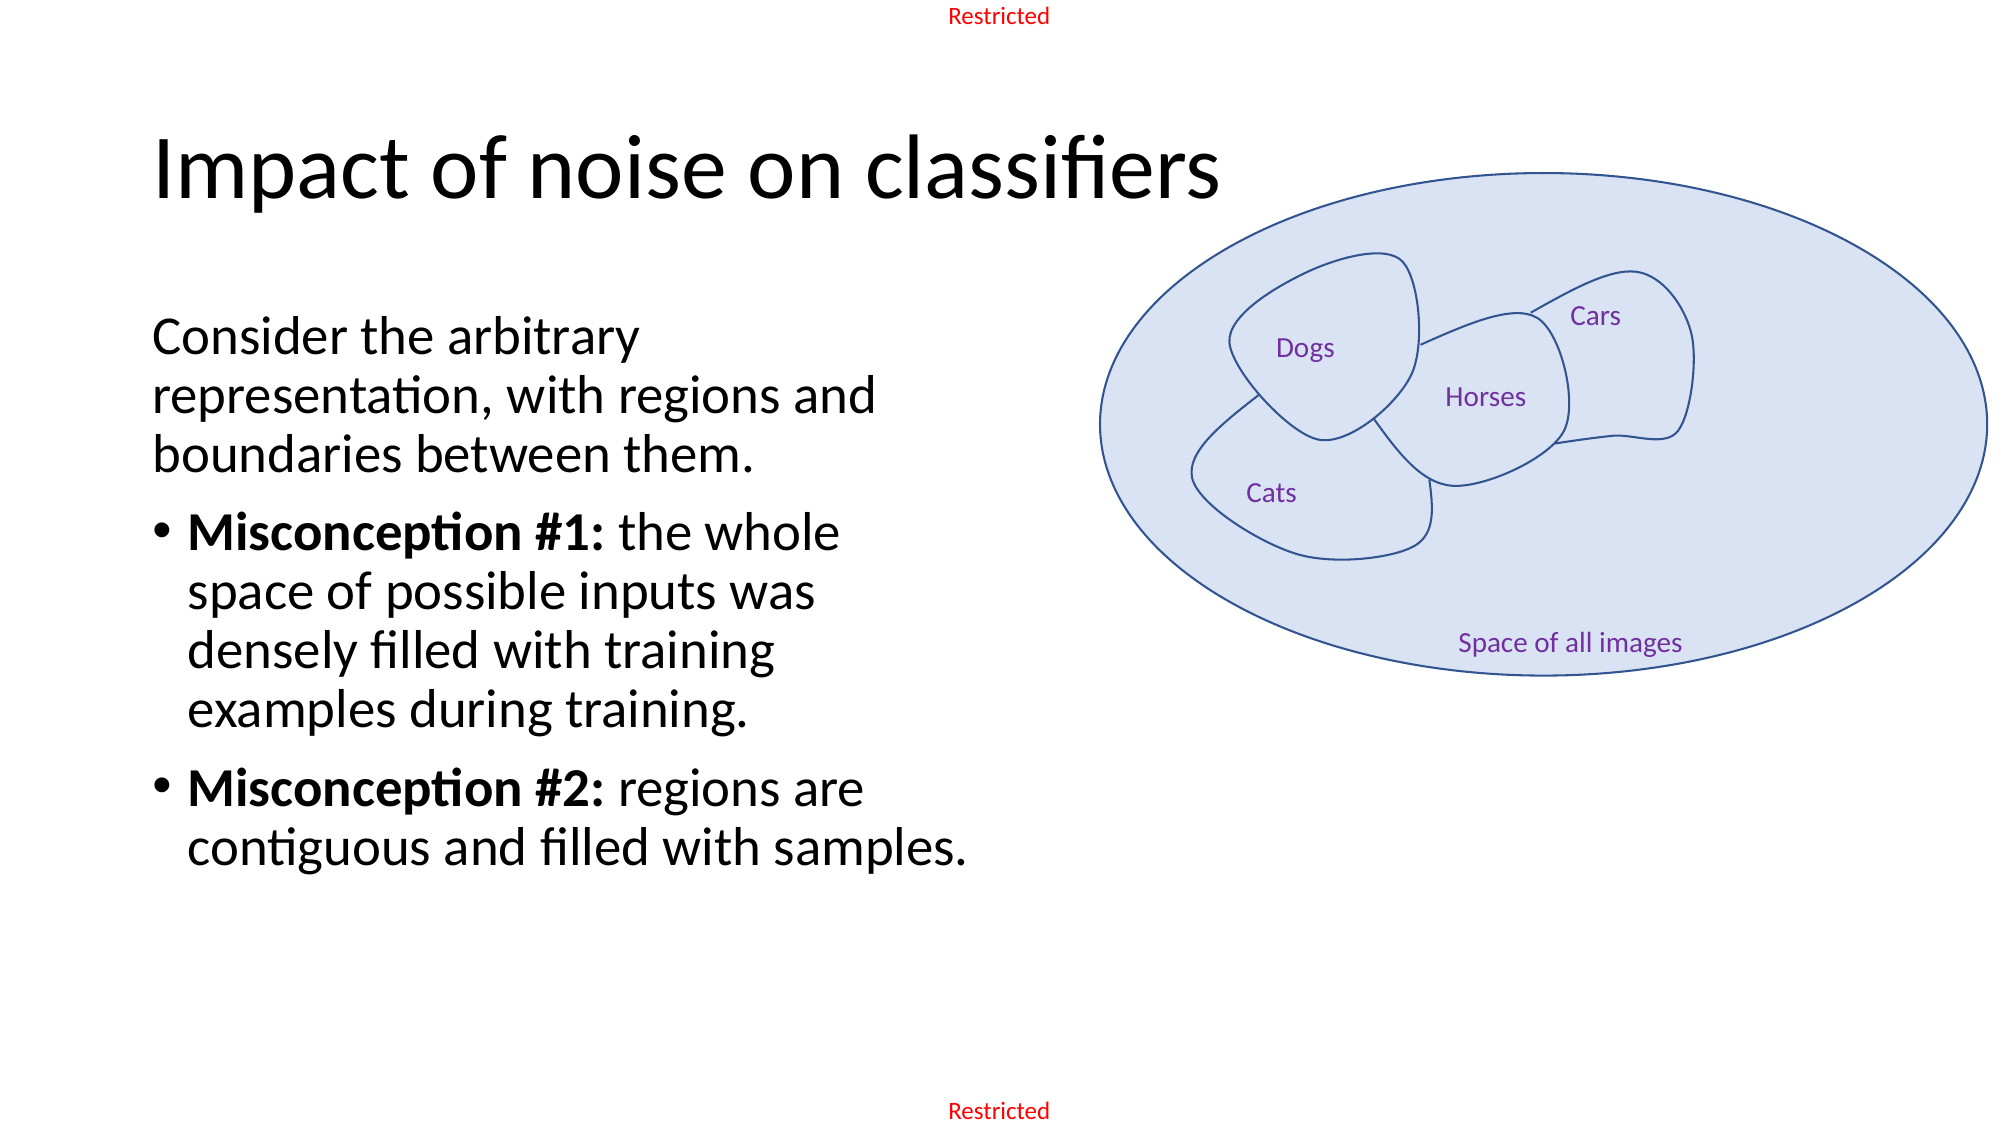

# Impact of noise on classifiers

Cars
Consider the arbitrary representation, with regions and boundaries between them.
Misconception #1: the whole space of possible inputs was densely filled with training examples during training.
Misconception #2: regions are contiguous and filled with samples.
Misconception #3: the decision boundaries between classes are smooth and make perfect sense.

Dogs
Horses

Cats
Space of all images